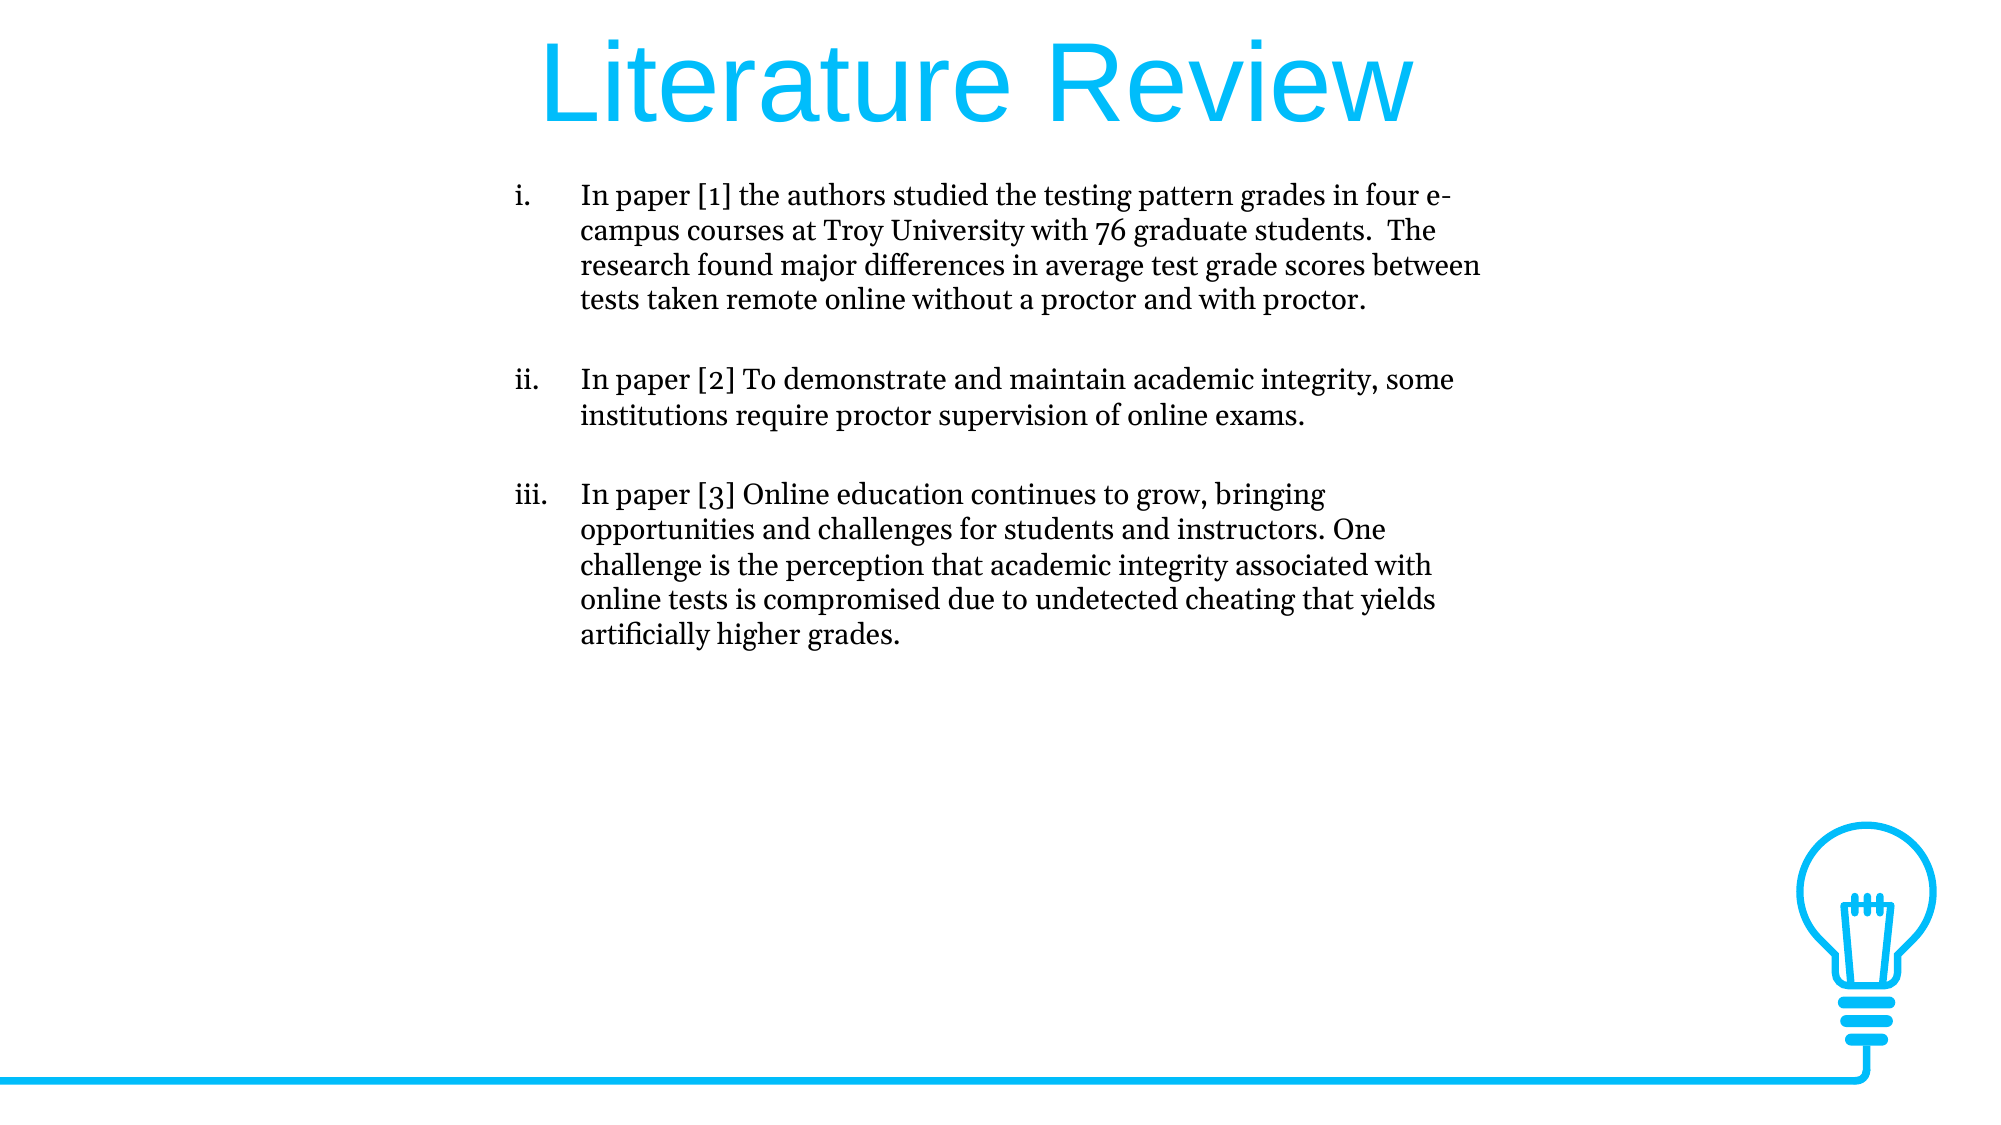

Literature Review
In paper [1] the authors studied the testing pattern grades in four e-campus courses at Troy University with 76 graduate students.  The research found major differences in average test grade scores between tests taken remote online without a proctor and with proctor.

In paper [2] To demonstrate and maintain academic integrity, some institutions require proctor supervision of online exams.

In paper [3] Online education continues to grow, bringing opportunities and challenges for students and instructors. One challenge is the perception that academic integrity associated with online tests is compromised due to undetected cheating that yields artificially higher grades.